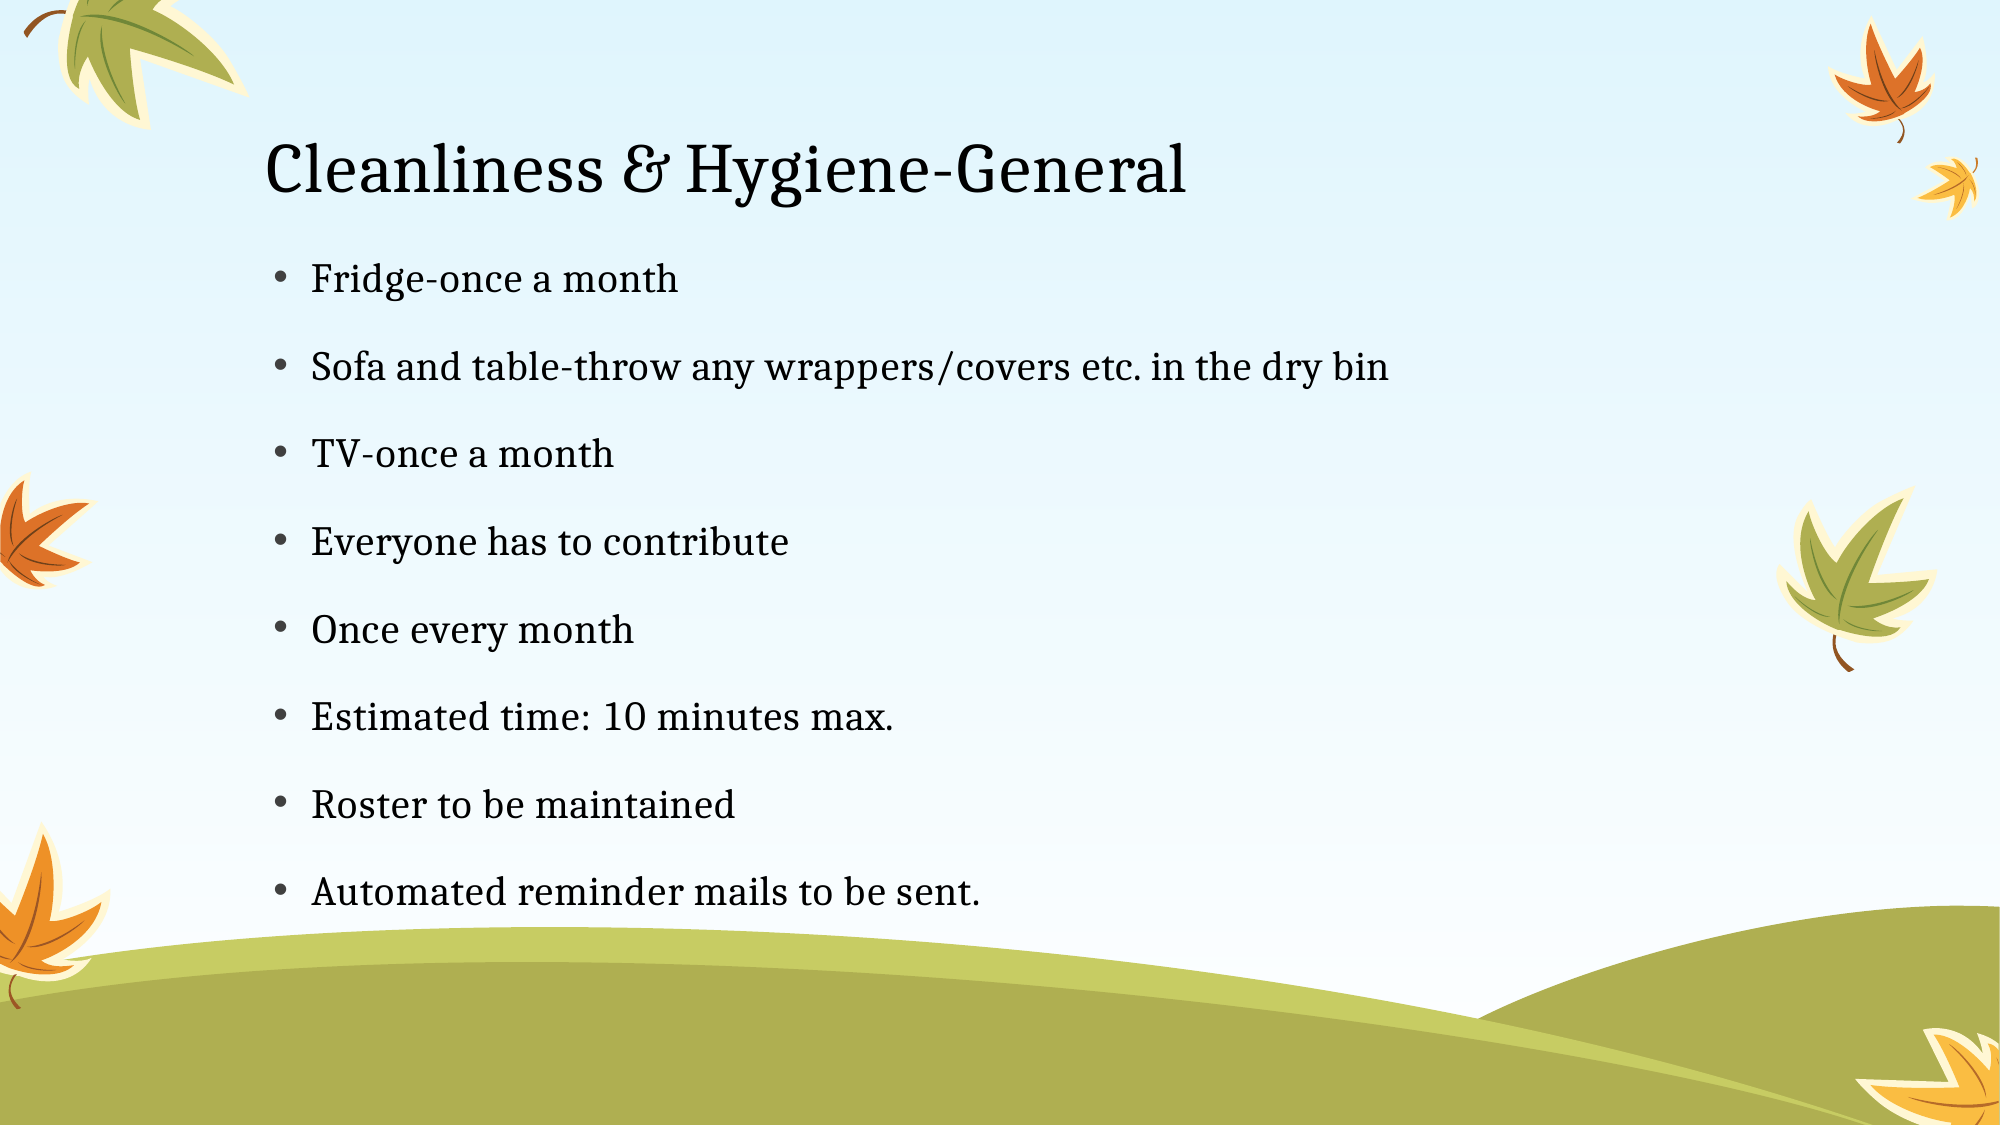

# Cleanliness & Hygiene-General
Fridge-once a month
Sofa and table-throw any wrappers/covers etc. in the dry bin
TV-once a month
Everyone has to contribute
Once every month
Estimated time: 10 minutes max.
Roster to be maintained
Automated reminder mails to be sent.